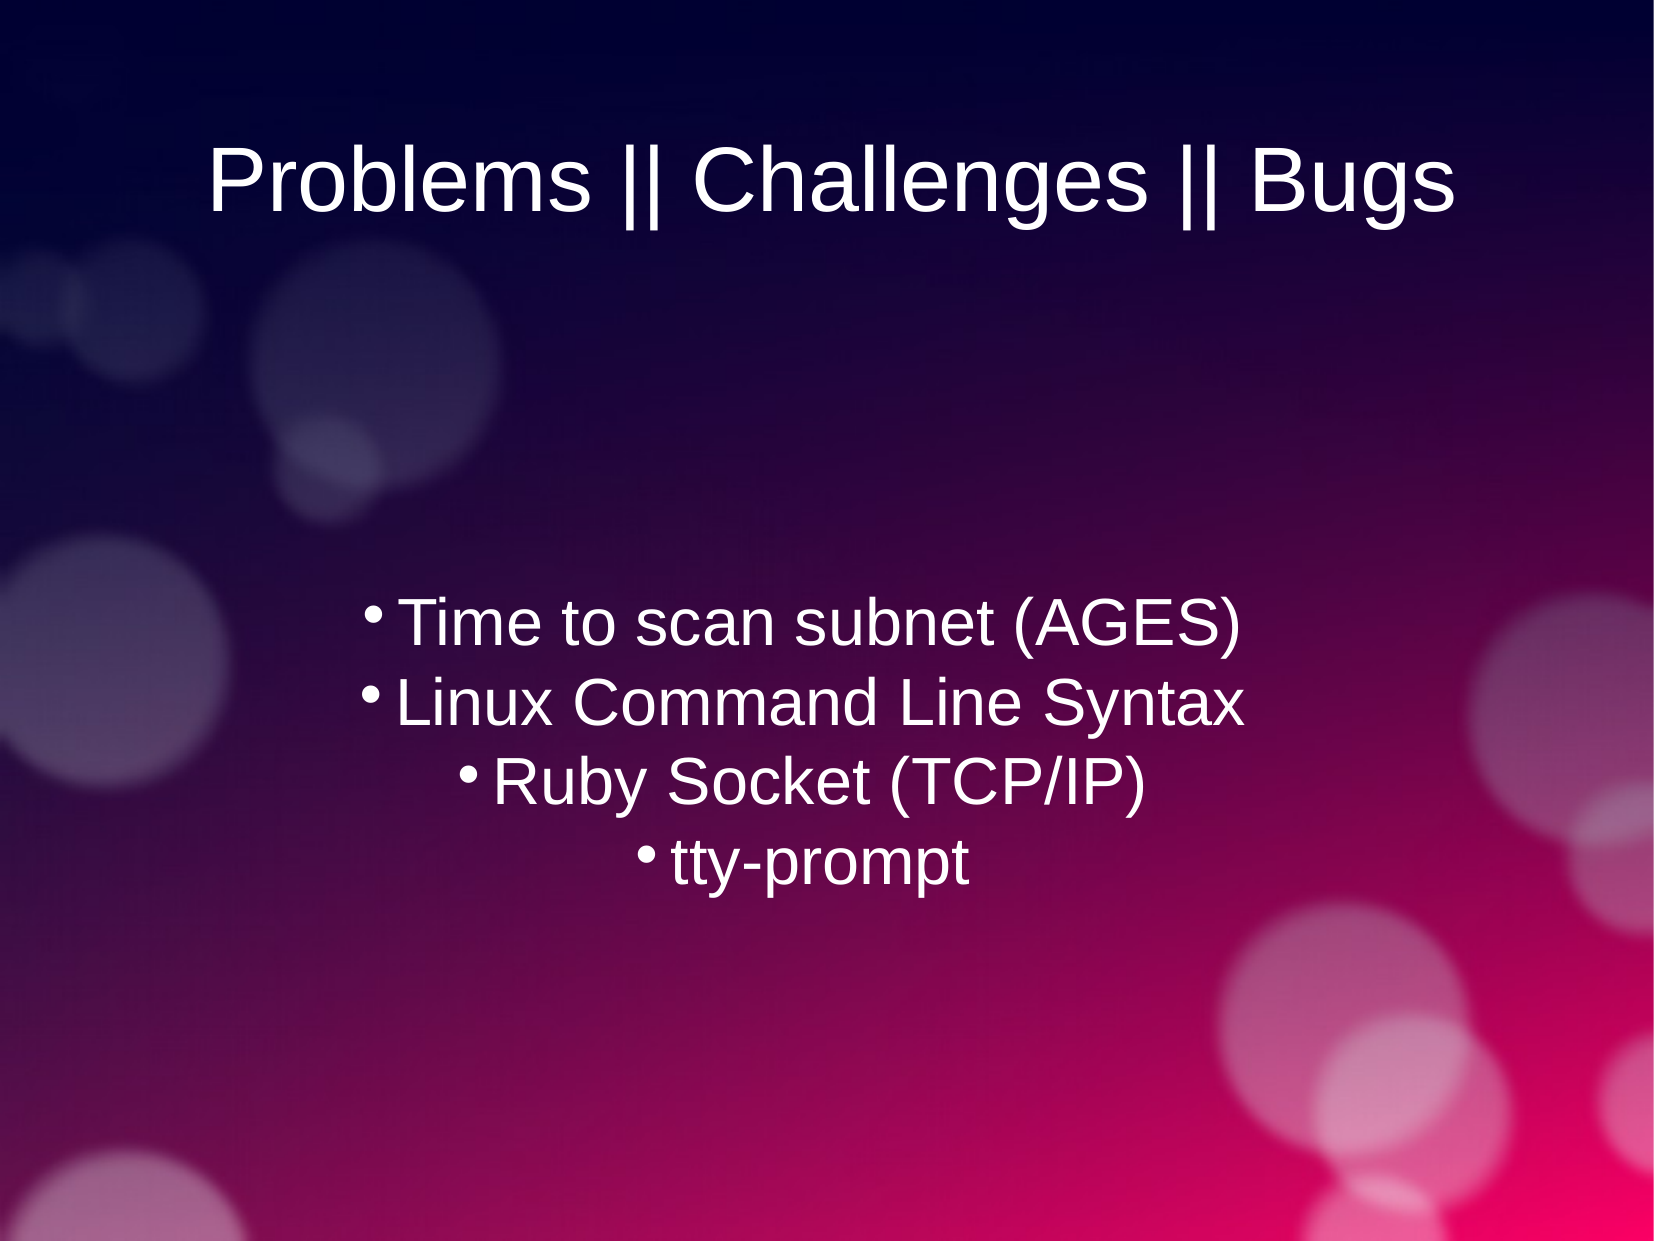

Problems || Challenges || Bugs
Time to scan subnet (AGES)
Linux Command Line Syntax
Ruby Socket (TCP/IP)
tty-prompt